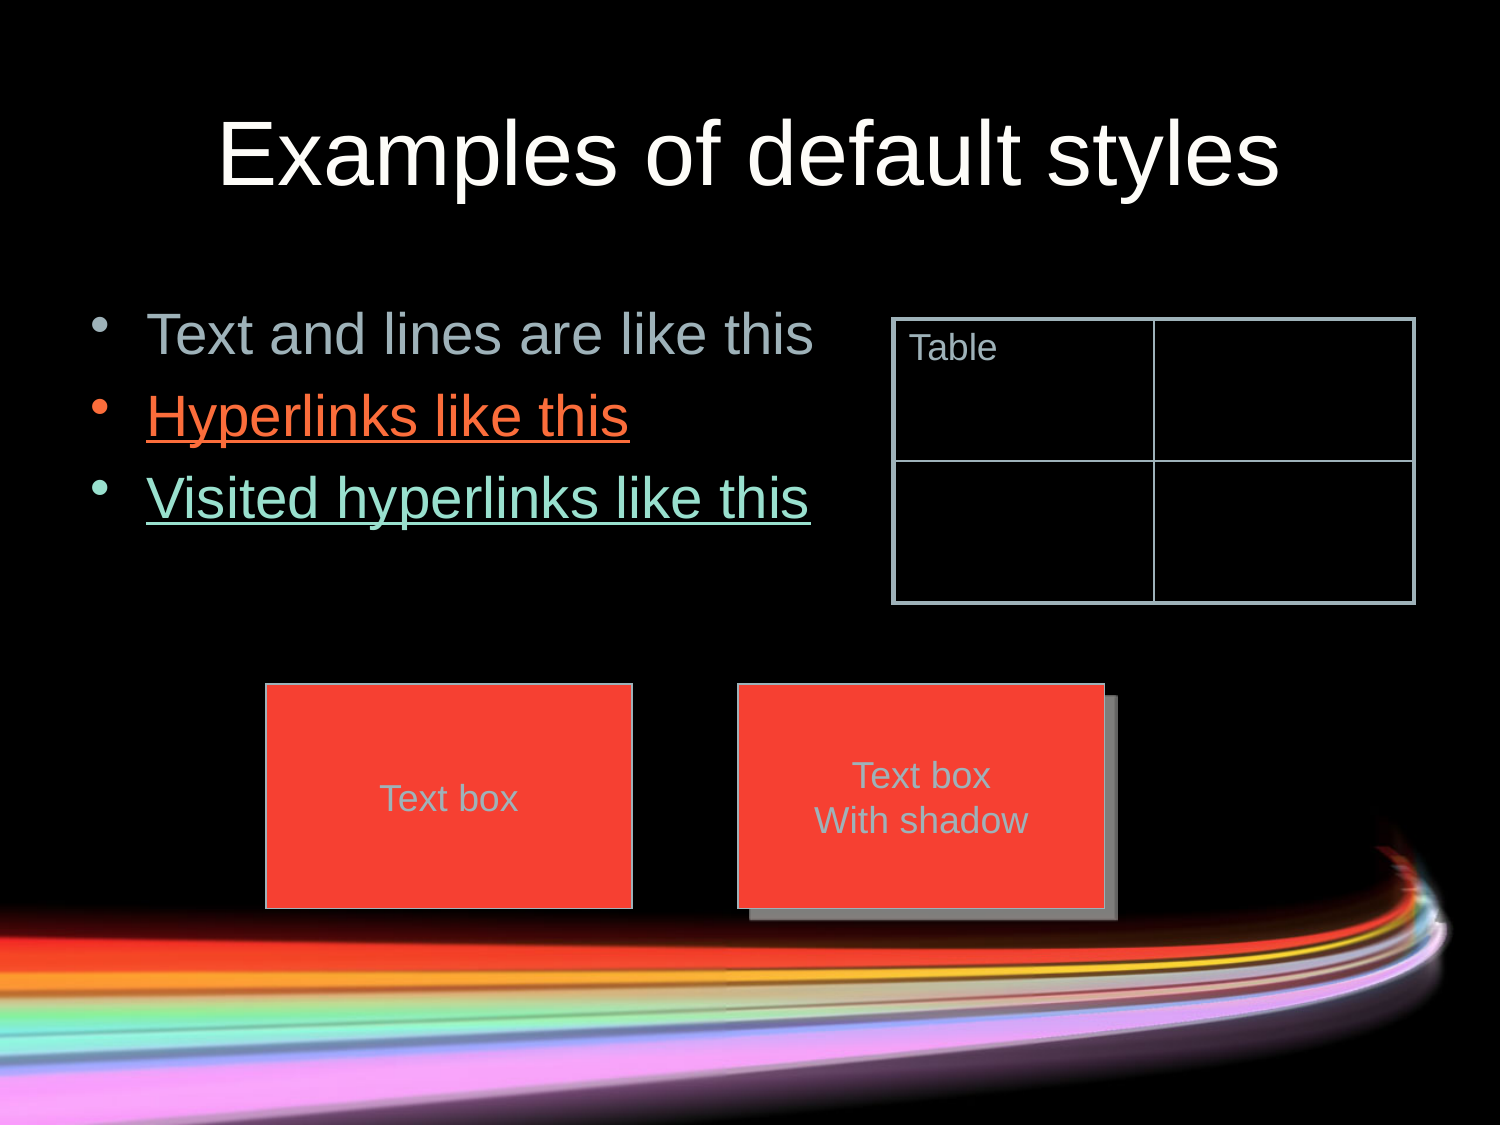

# Examples of default styles
Text and lines are like this
Hyperlinks like this
Visited hyperlinks like this
| Table |  |
| --- | --- |
|  |  |
Text box
Text box
With shadow